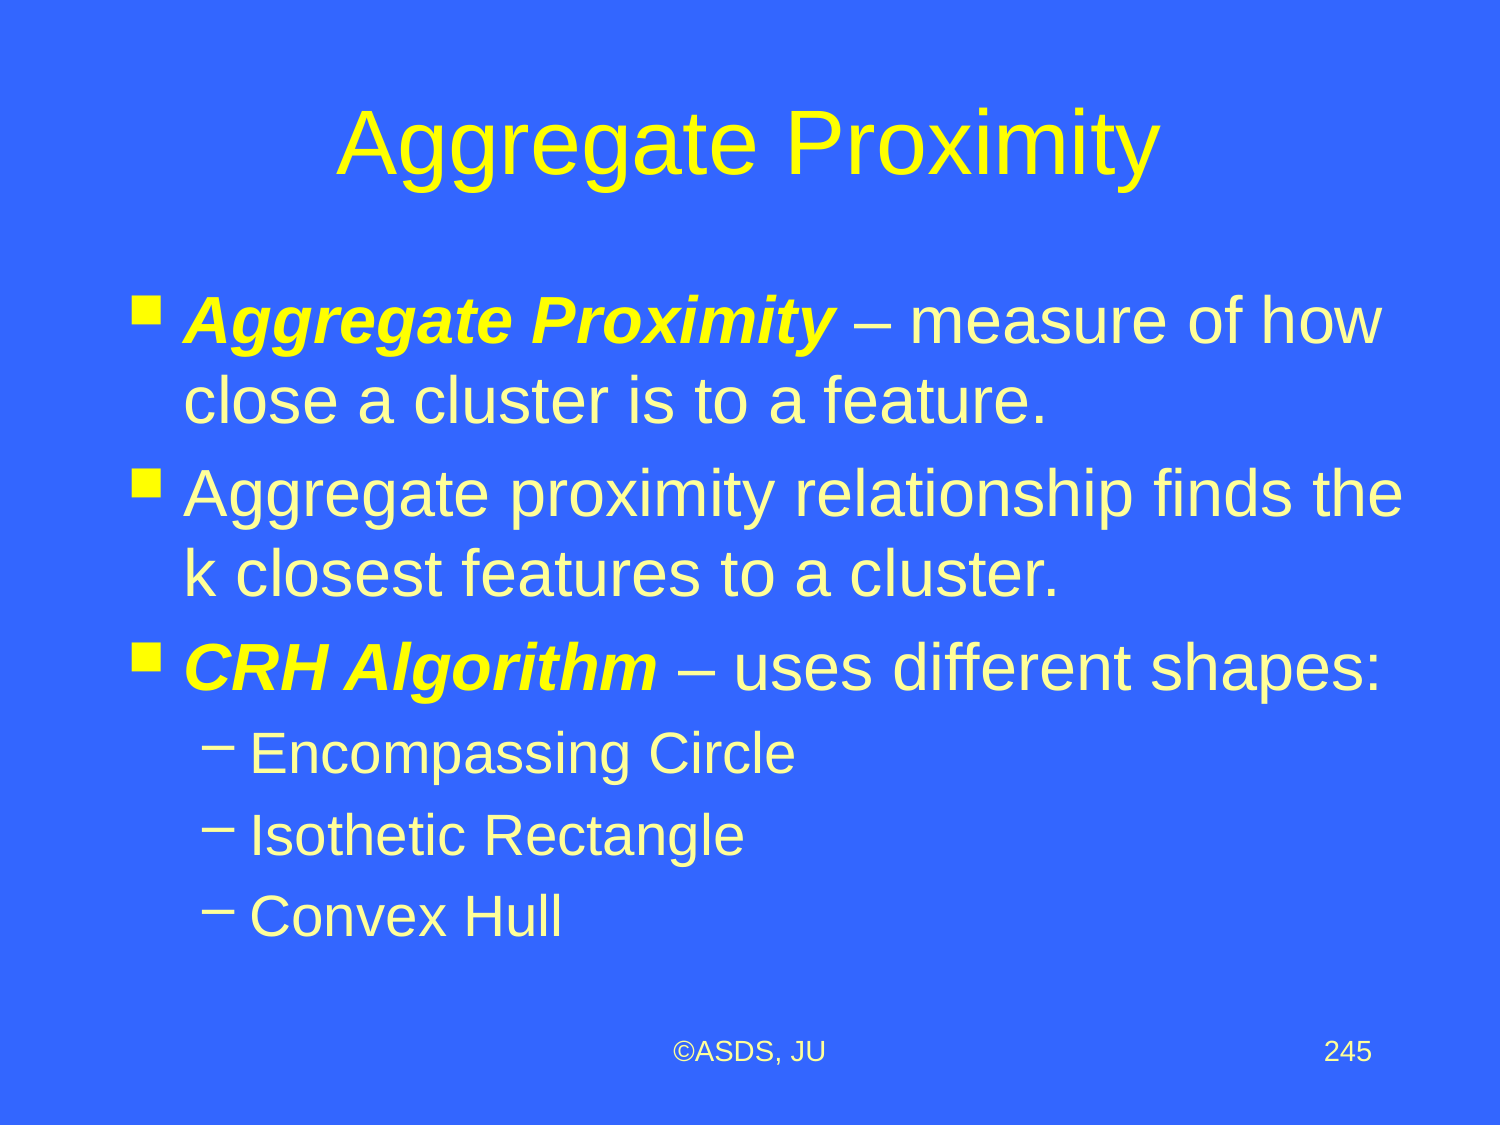

# Aggregate Proximity
Aggregate Proximity – measure of how close a cluster is to a feature.
Aggregate proximity relationship finds the k closest features to a cluster.
CRH Algorithm – uses different shapes:
Encompassing Circle
Isothetic Rectangle
Convex Hull
©ASDS, JU
245